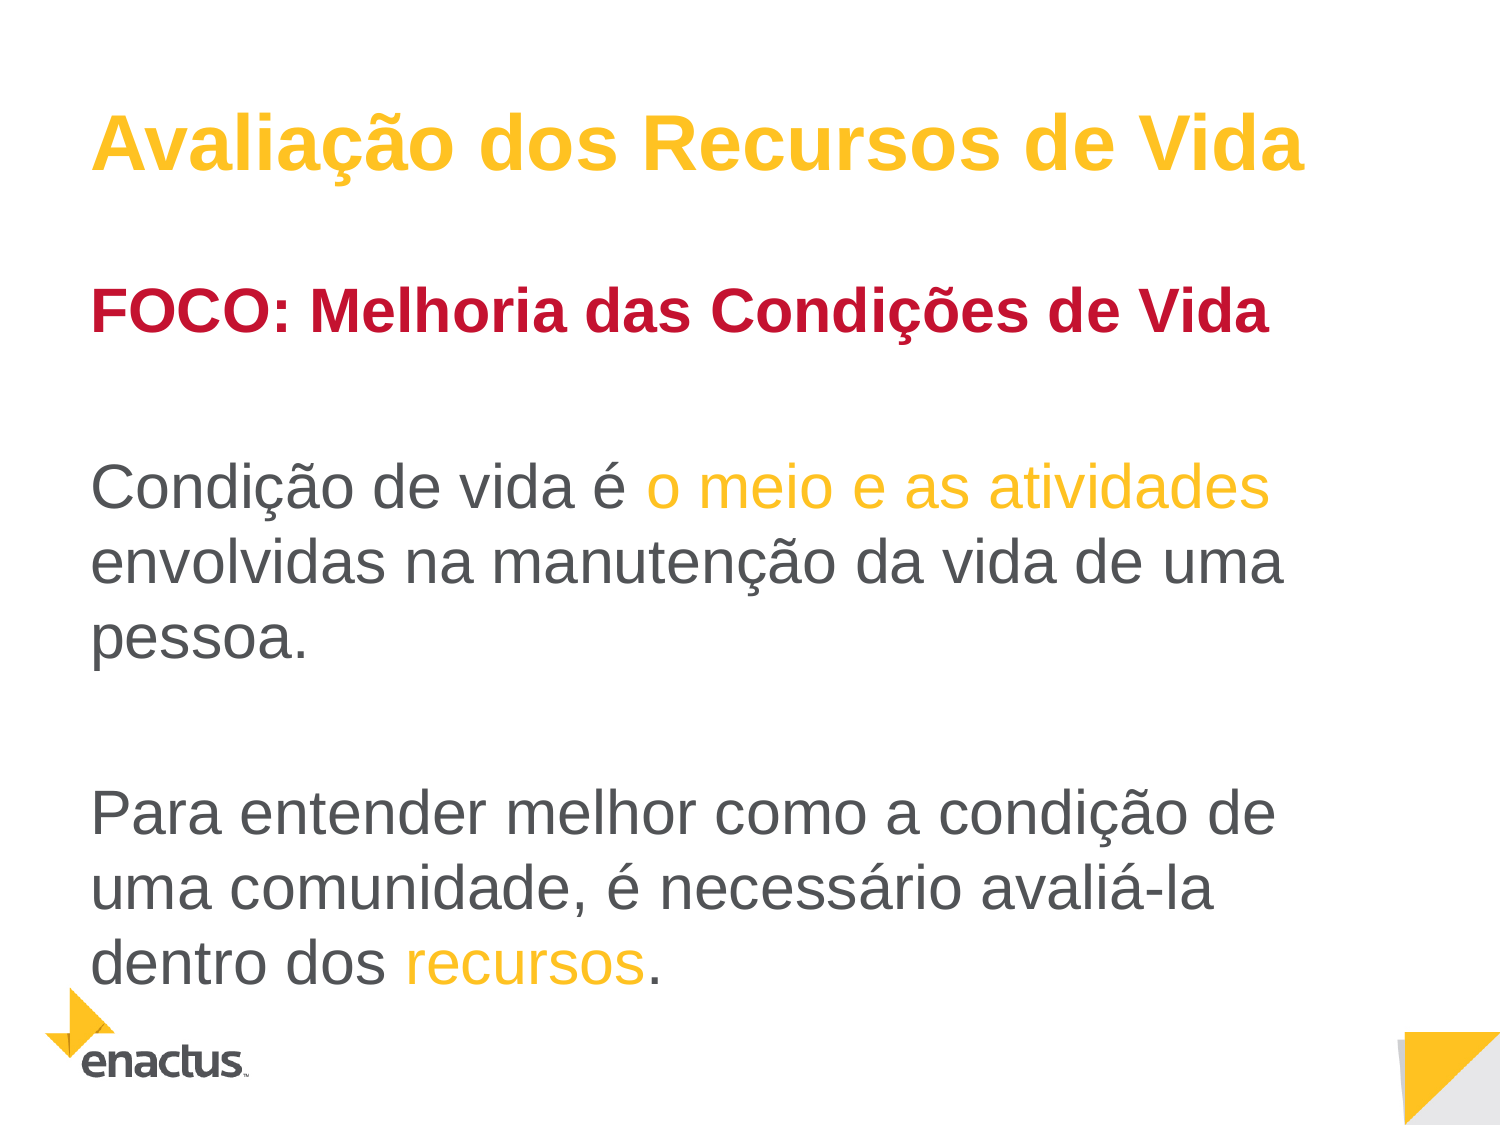

# Avaliação dos Recursos de Vida
FOCO: Melhoria das Condições de Vida

Condição de vida é o meio e as atividades envolvidas na manutenção da vida de uma pessoa.

Para entender melhor como a condição de uma comunidade, é necessário avaliá-la dentro dos recursos.